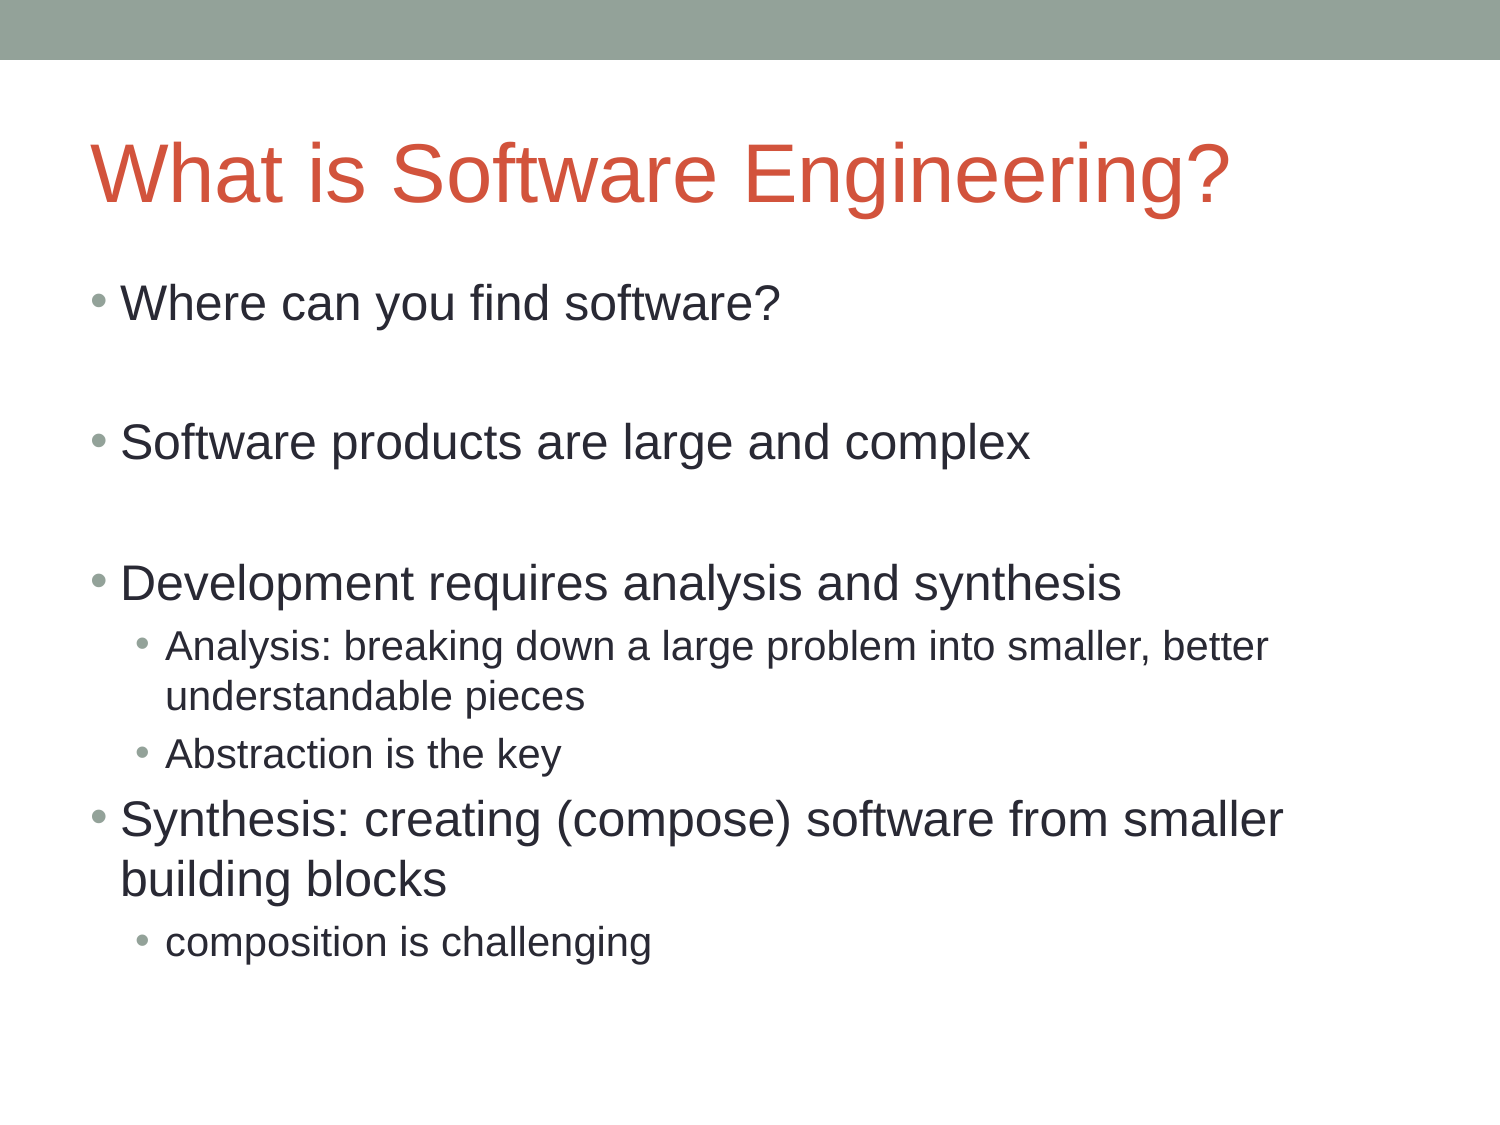

# What is Software Engineering?
Where can you find software?

Software products are large and complex

Development requires analysis and synthesis
Analysis: breaking down a large problem into smaller, better understandable pieces
Abstraction is the key
Synthesis: creating (compose) software from smaller building blocks
composition is challenging